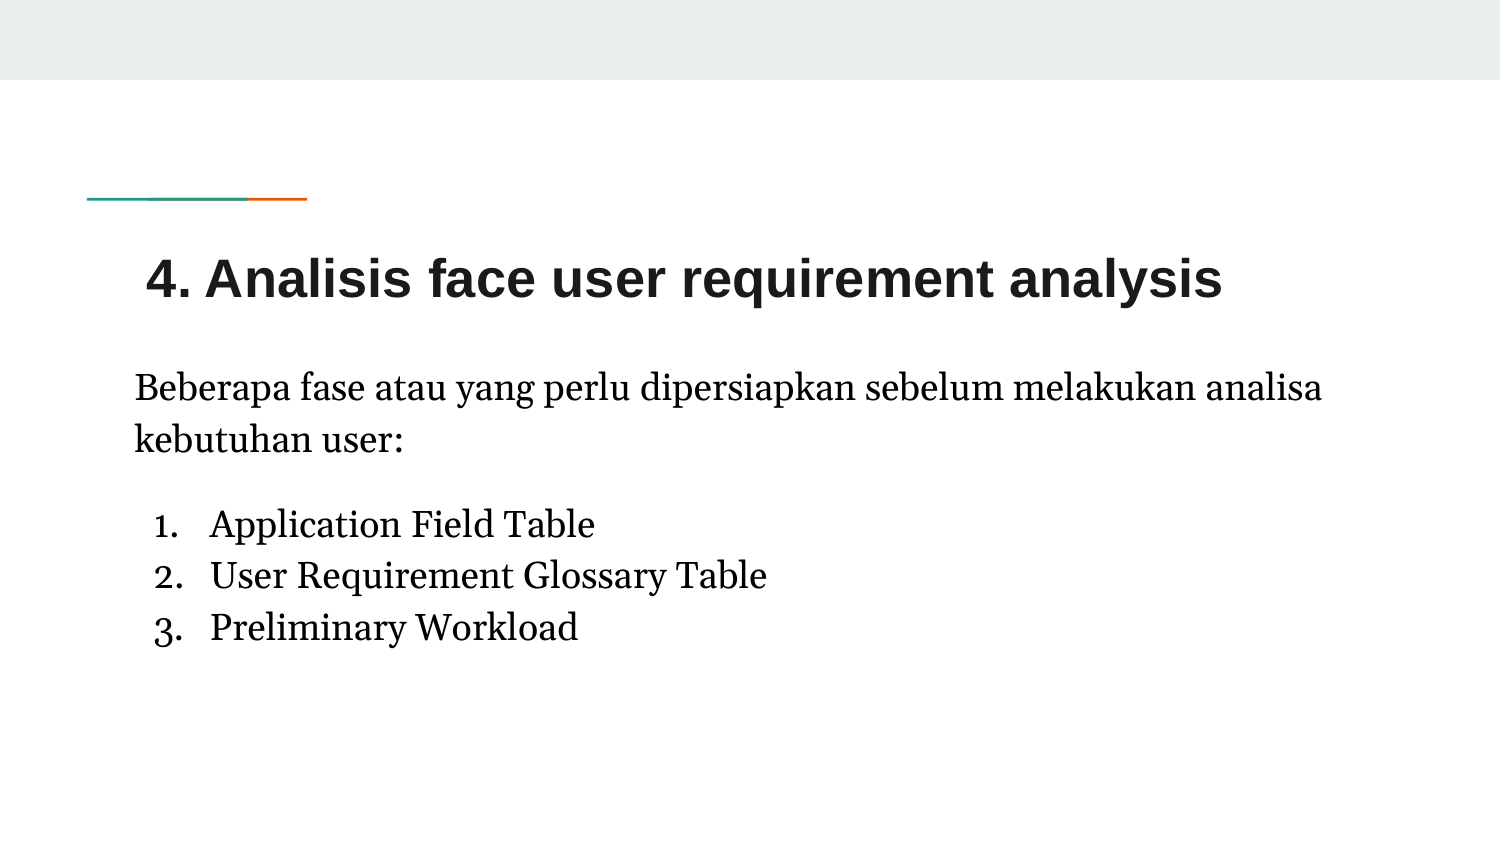

# 4. Analisis face user requirement analysis
Beberapa fase atau yang perlu dipersiapkan sebelum melakukan analisa kebutuhan user:
Application Field Table
User Requirement Glossary Table
Preliminary Workload